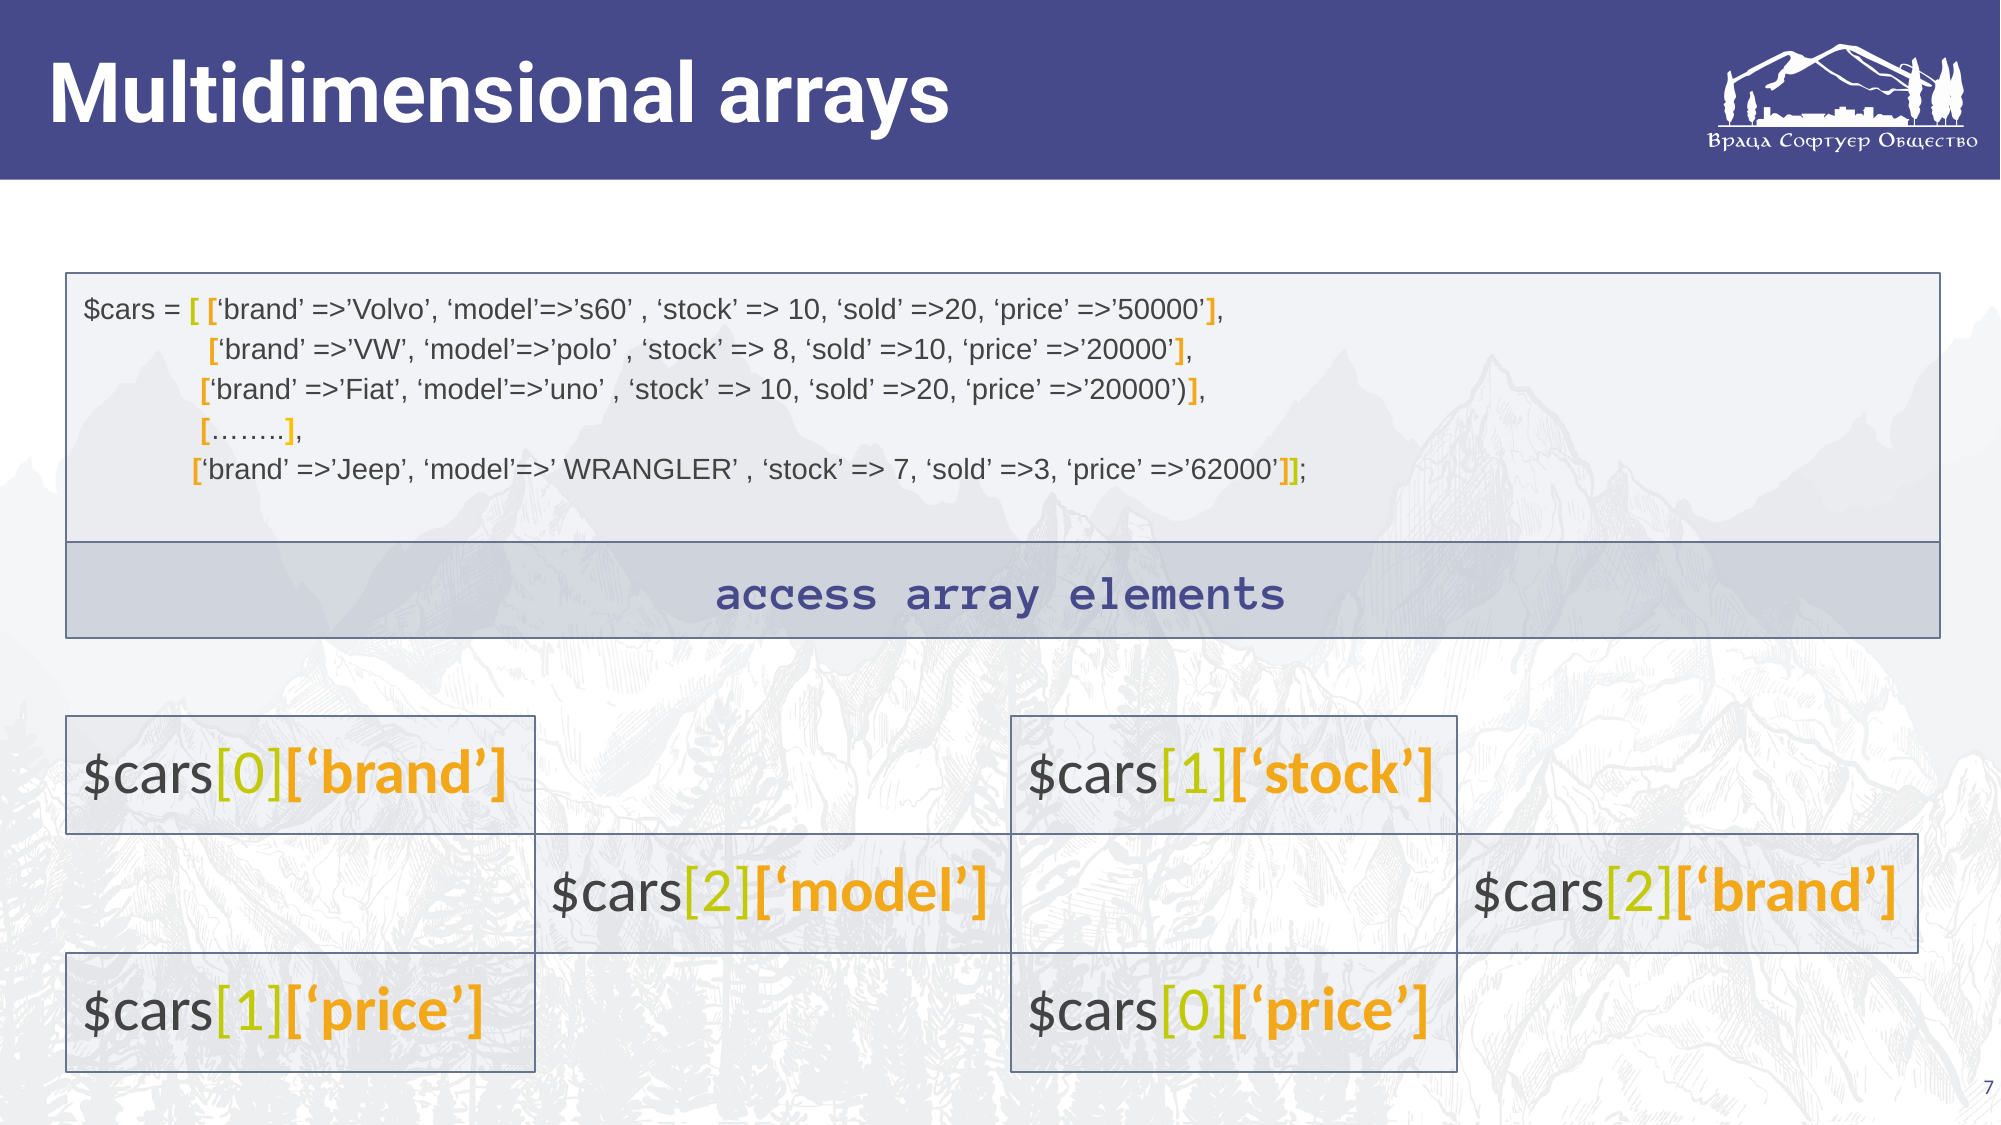

# Multidimensional arrays
$cars = [ [‘brand’ =>’Volvo’, ‘model’=>’s60’ , ‘stock’ => 10, ‘sold’ =>20, ‘price’ =>’50000’],
      [‘brand’ =>’VW’, ‘model’=>’polo’ , ‘stock’ => 8, ‘sold’ =>10, ‘price’ =>’20000’],
     [‘brand’ =>’Fiat’, ‘model’=>’uno’ , ‘stock’ => 10, ‘sold’ =>20, ‘price’ =>’20000’)],
     [……..],
    [‘brand’ =>’Jeep’, ‘model’=>’ WRANGLER’ , ‘stock’ => 7, ‘sold’ =>3, ‘price’ =>’62000’]];

access array elements
$cars[0][‘brand’]
$cars[1][‘stock’]
$cars[2][‘model’]
$cars[2][‘brand’]
$cars[1][‘price’]
$cars[0][‘price’]
7